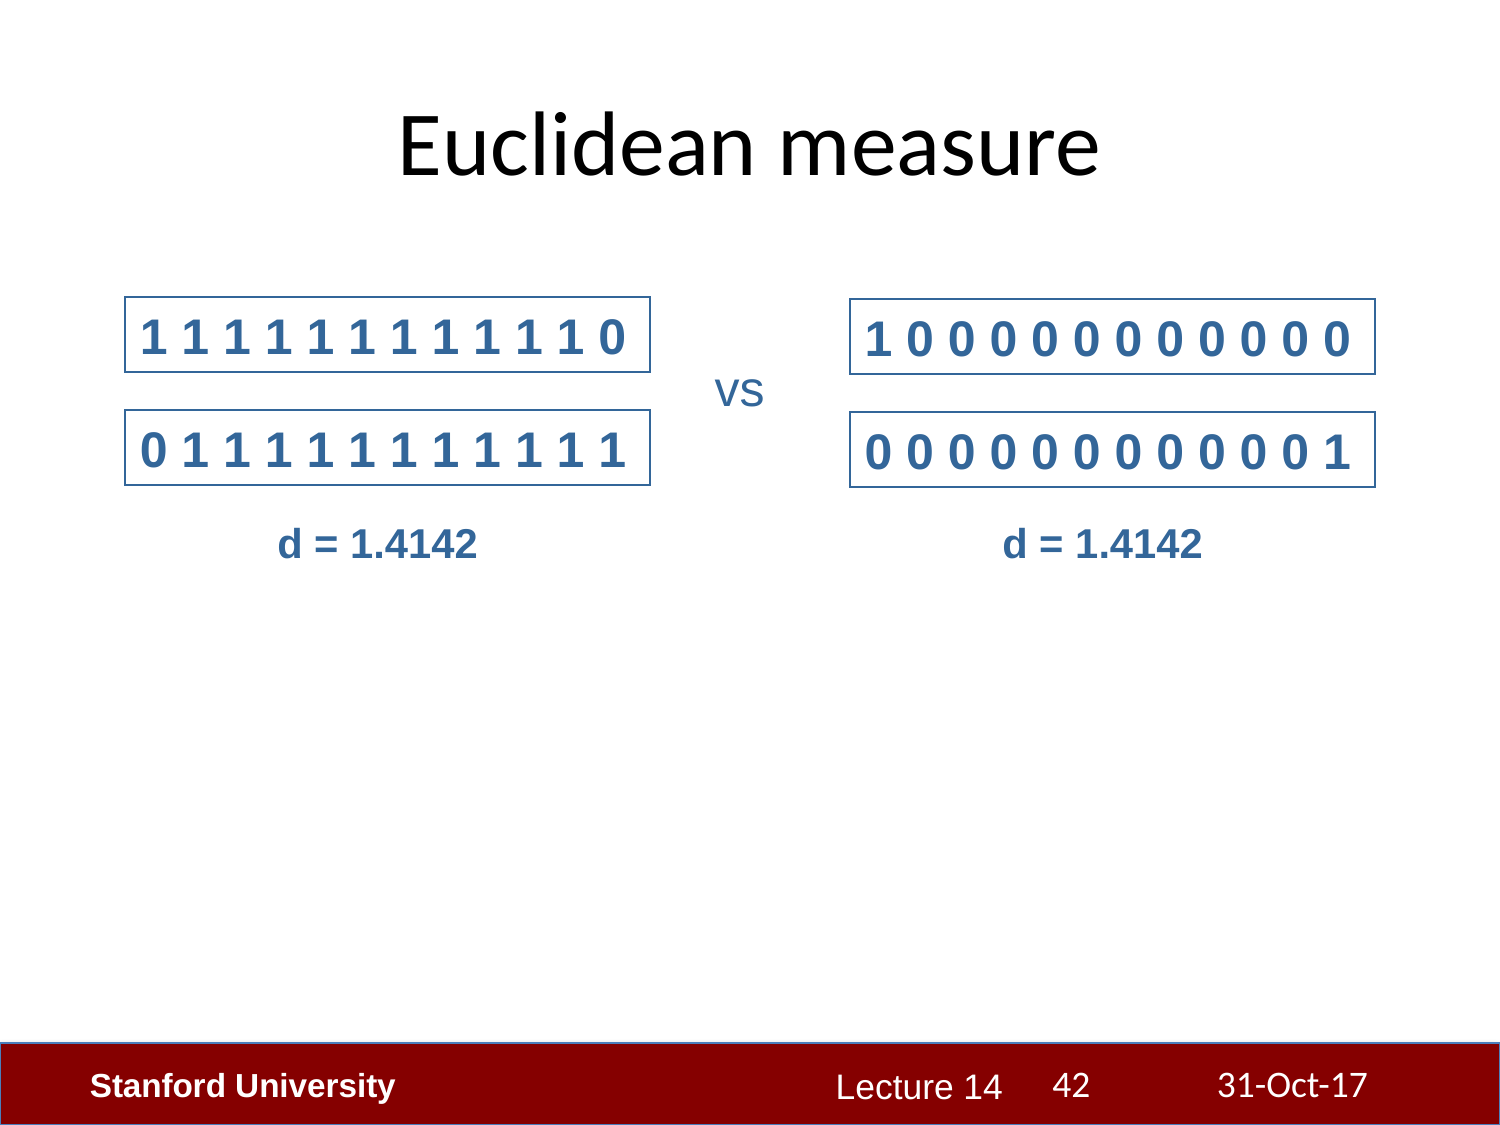

# Euclidean measure
1 1 1 1 1 1 1 1 1 1 1 0
1 0 0 0 0 0 0 0 0 0 0 0
vs
0 1 1 1 1 1 1 1 1 1 1 1
0 0 0 0 0 0 0 0 0 0 0 1
d = 1.4142
d = 1.4142
42
31-Oct-17